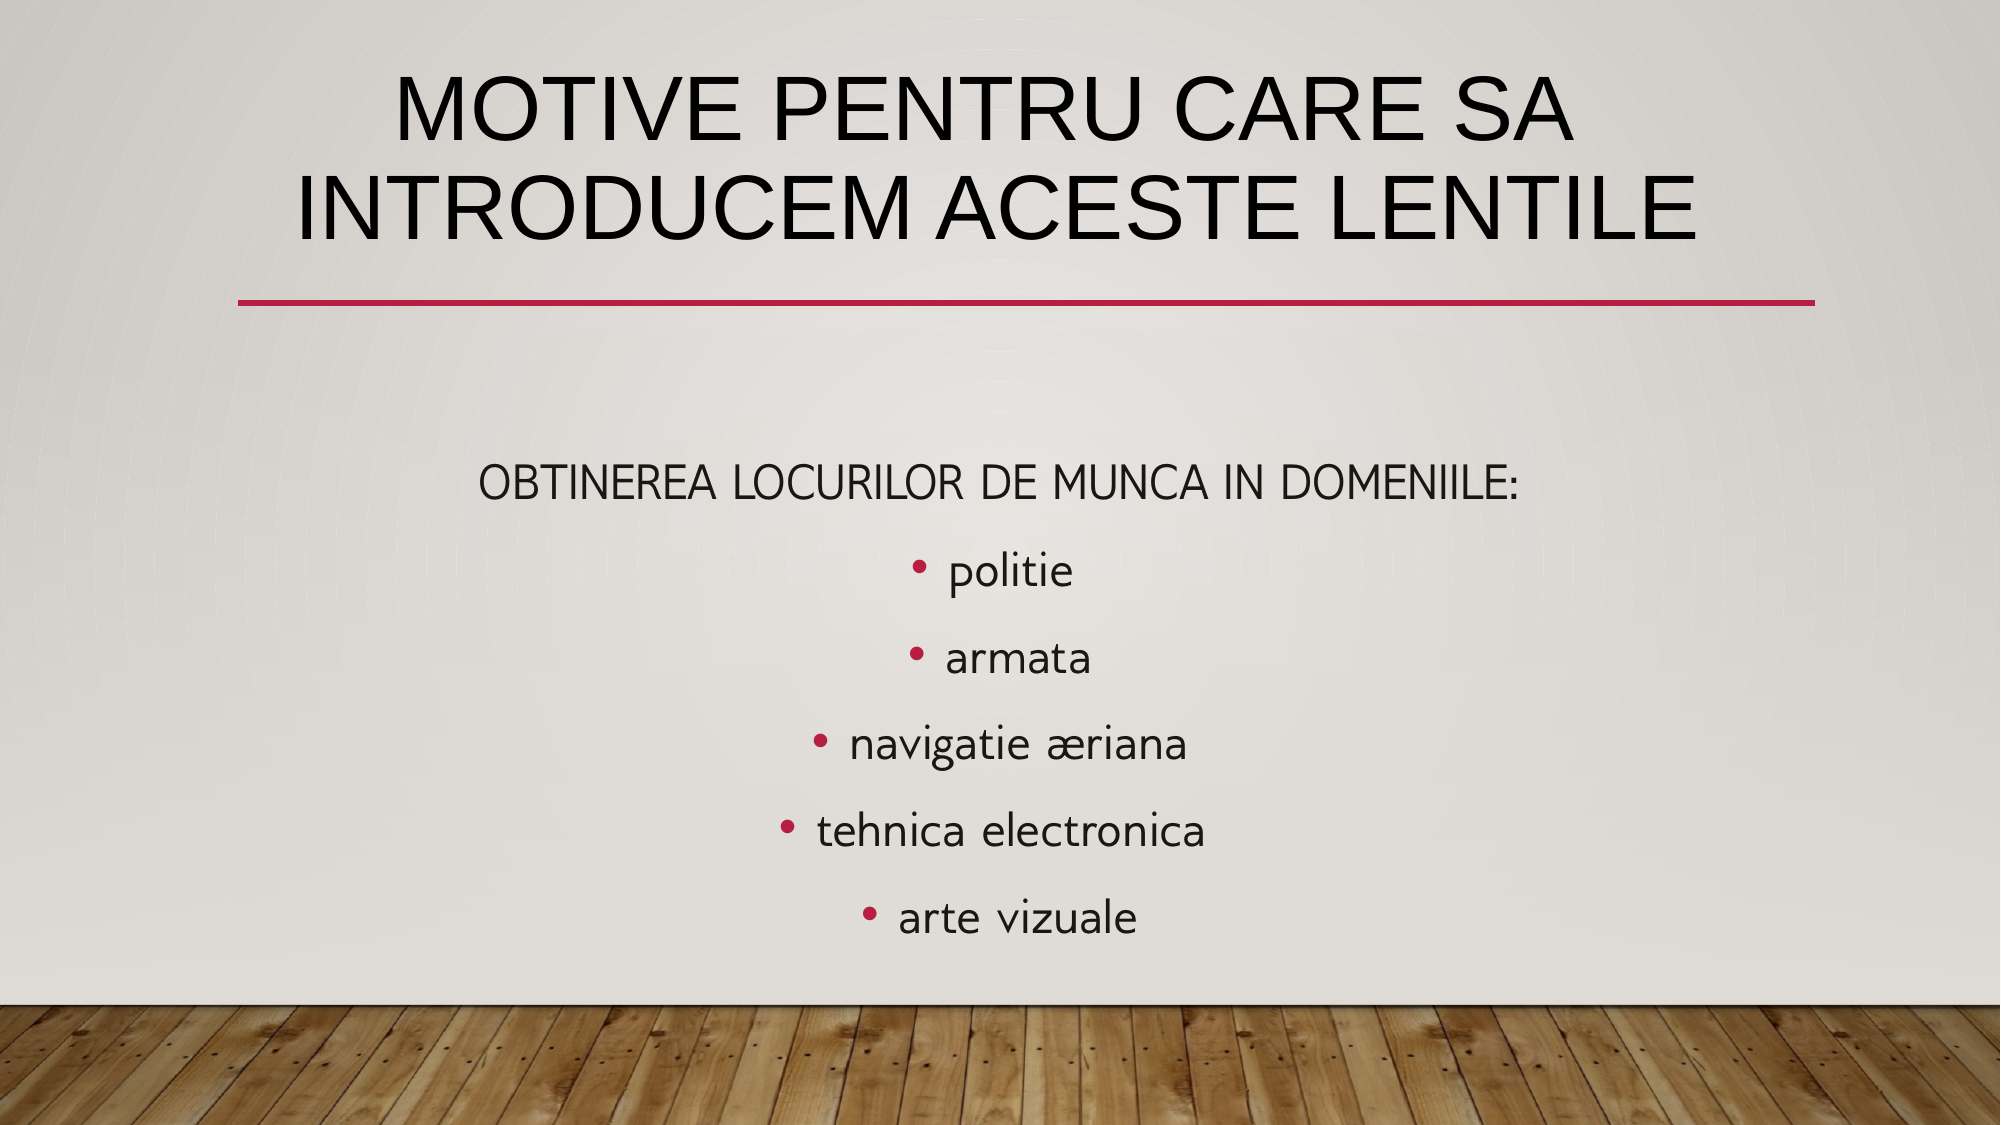

# MOTIVE PenTru CARE SA INTRODUCEM ACESTE LENTILE
OBTINEREA LOCURILOR DE MUNCA IN DOMENIILE:
politie
armata
navigatie aeriana
tehnica electronica
arte vizuale